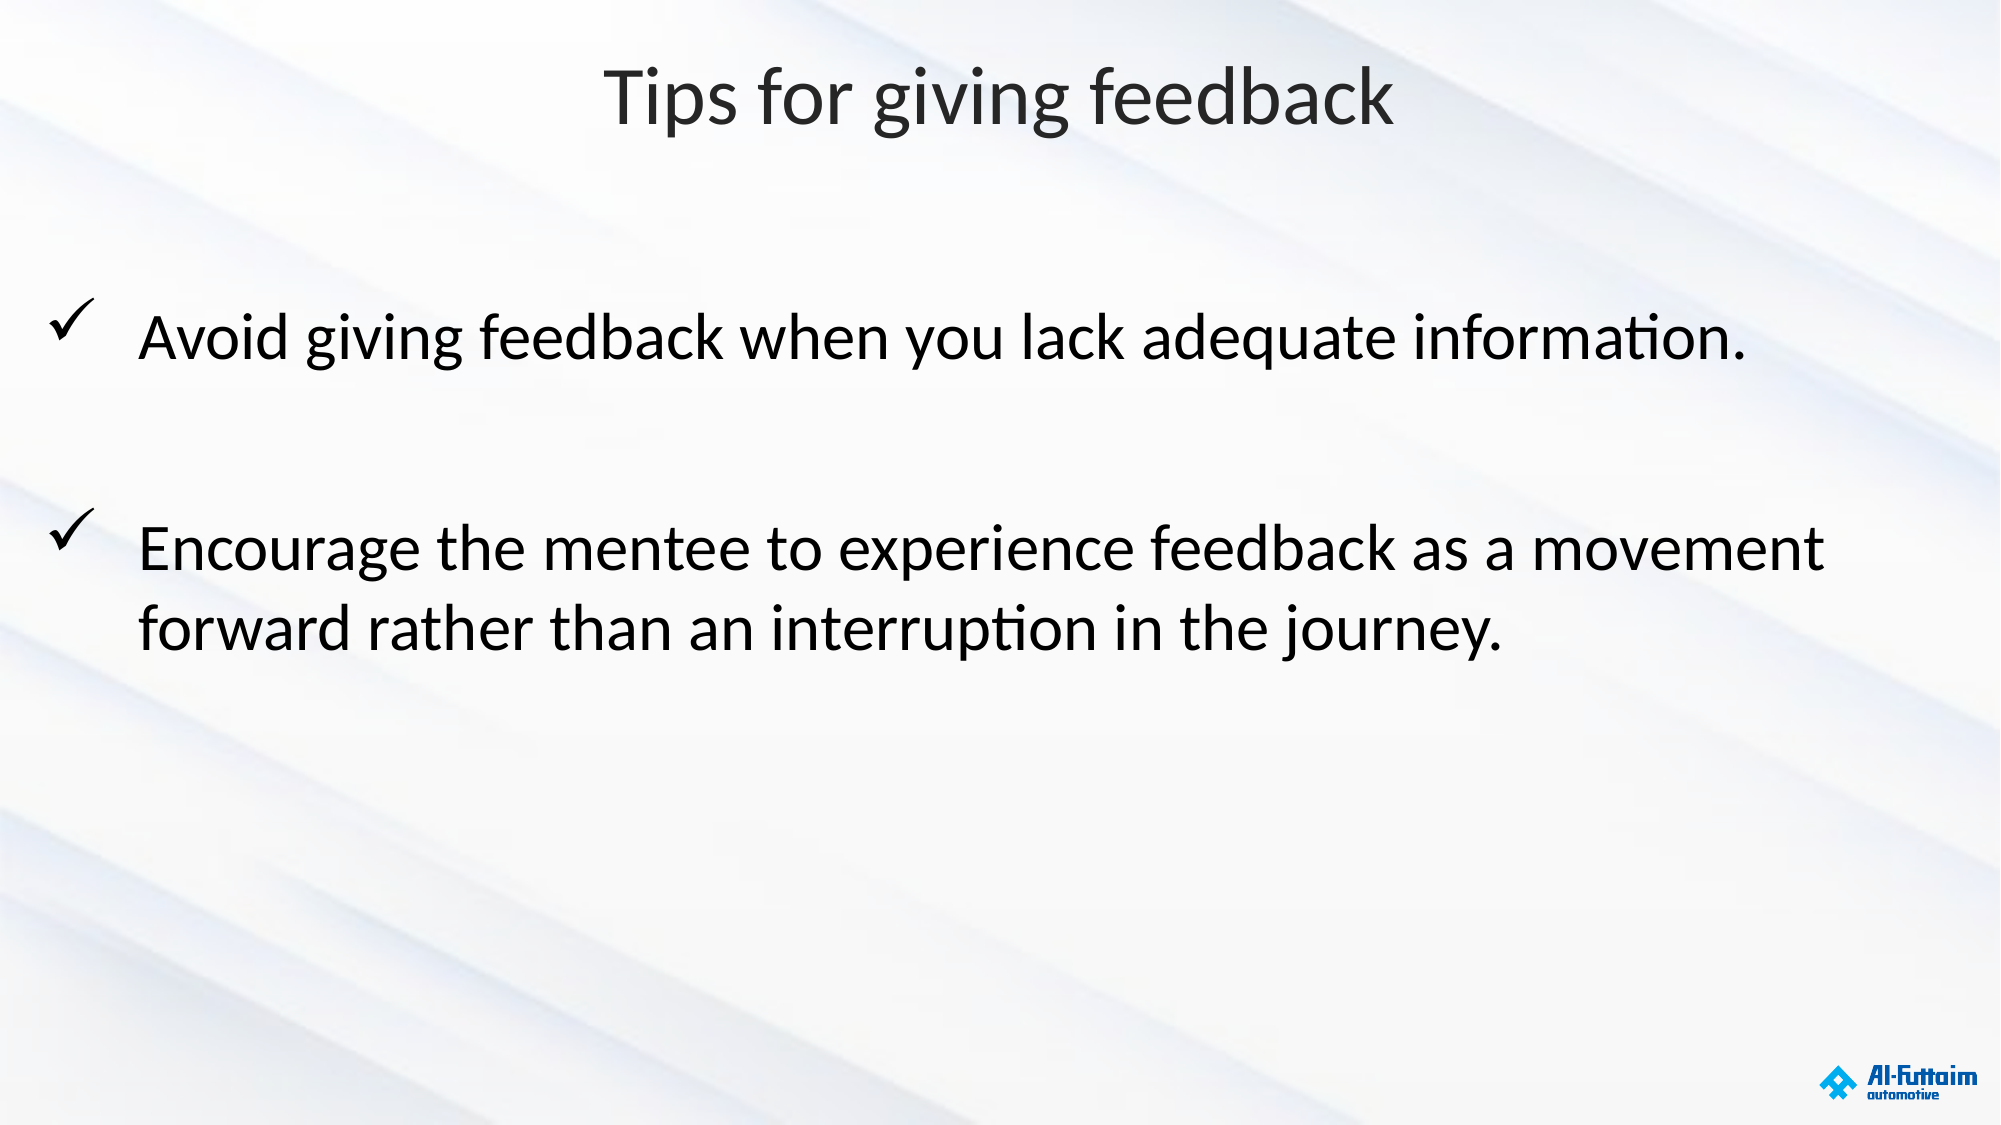

# Tips for giving feedback
Avoid giving feedback when you lack adequate information.
Encourage the mentee to experience feedback as a movement forward rather than an interruption in the journey.